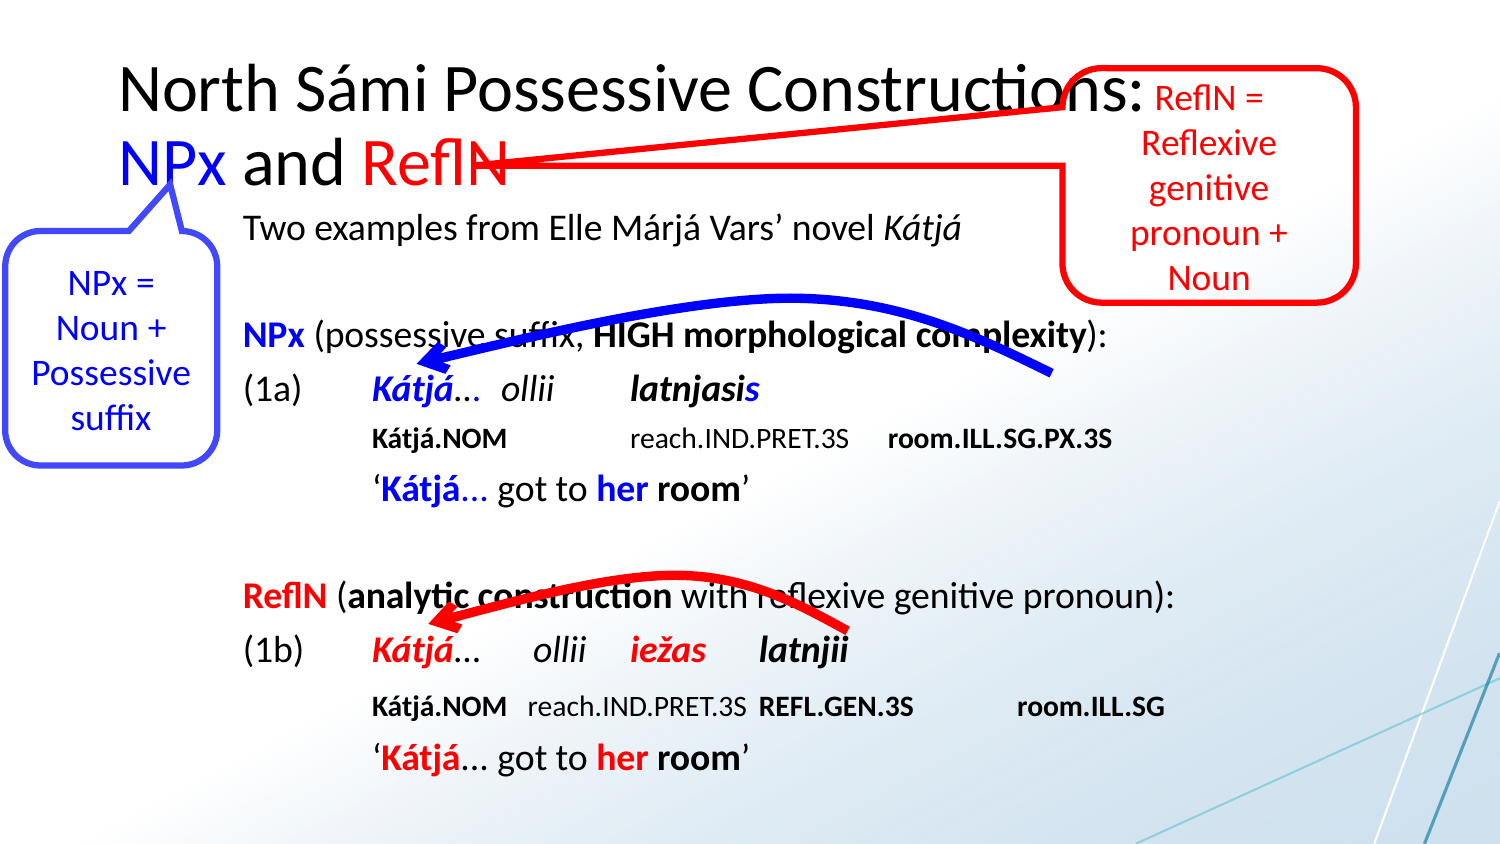

# North Sámi Possessive Constructions: NPx and ReflN
ReflN = Reflexive genitive pronoun + Noun
Two examples from Elle Márjá Vars’ novel Kátjá

NPx (possessive suffix, HIGH morphological complexity):
(1a)	Kátjá...	ollii 			latnjasis
	Kátjá.nom 	reach.ind.pret.3s	room.ill.sg.px.3s
	‘Kátjá... got to her room’

ReflN (analytic construction with reflexive genitive pronoun):
(1b)	Kátjá...      ollii 		iežas 		latnjii
	Kátjá.nom   reach.ind.pret.3s	refl.gen.3s 	room.ill.sg
	‘Kátjá... got to her room’

NPx = Noun + Possessive suffix